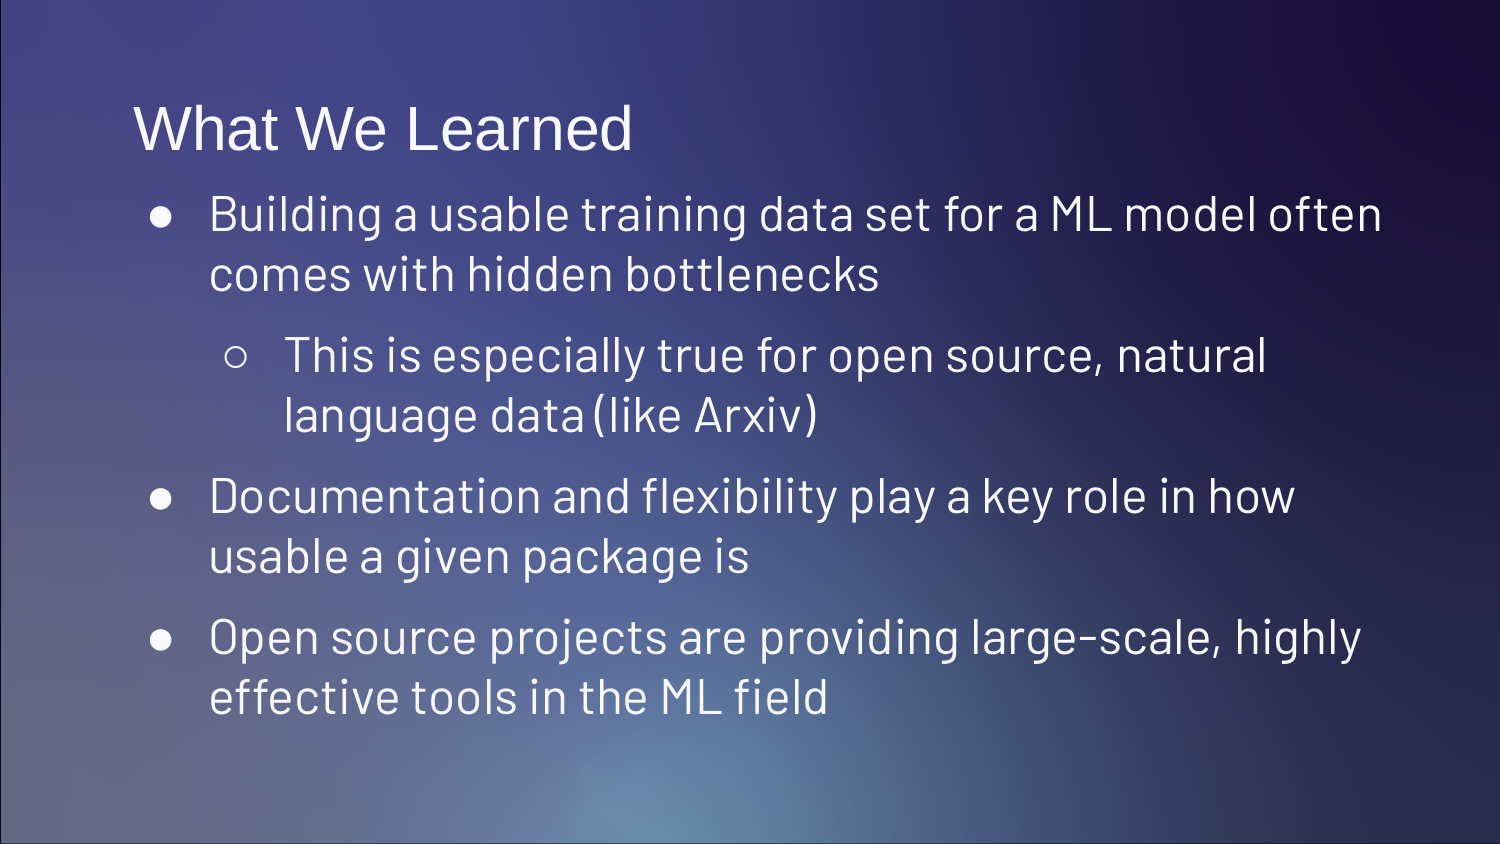

# What We Learned
Building a usable training data set for a ML model often comes with hidden bottlenecks
This is especially true for open source, natural language data (like Arxiv)
Documentation and flexibility play a key role in how usable a given package is
Open source projects are providing large-scale, highly effective tools in the ML field